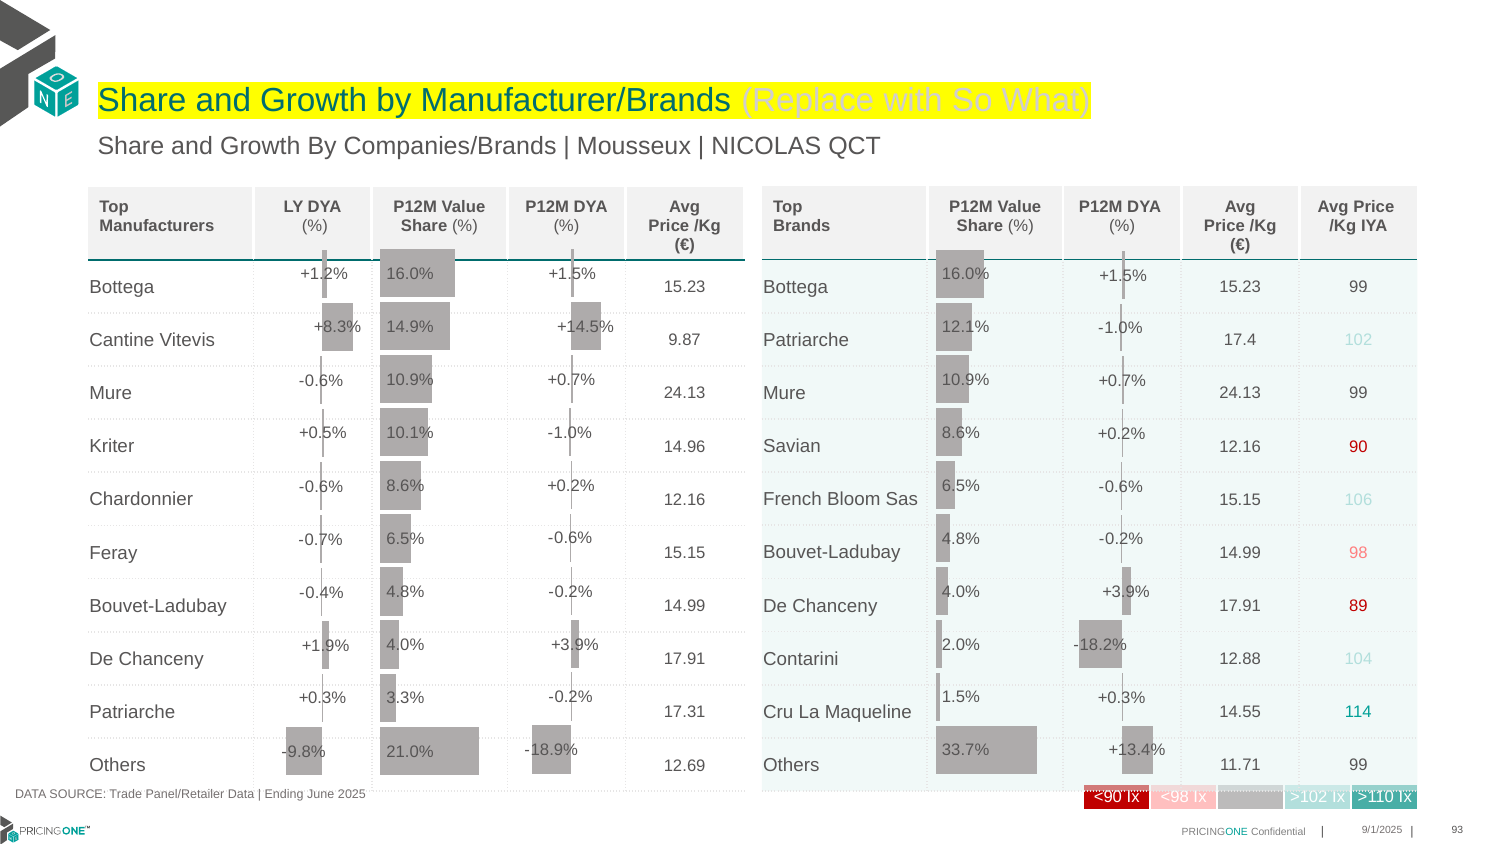

# Share and Growth by Manufacturer/Brands (Replace with So What)

Share and Growth By Companies/Brands | Mousseux | NICOLAS QCT
| Top Brands | P12M Value Share (%) | P12M DYA (%) | Avg Price /Kg (€) | Avg Price /Kg IYA |
| --- | --- | --- | --- | --- |
| Bottega |  |  | 15.23 | 99 |
| Patriarche |  |  | 17.4 | 102 |
| Mure |  |  | 24.13 | 99 |
| Savian |  |  | 12.16 | 90 |
| French Bloom Sas |  |  | 15.15 | 106 |
| Bouvet-Ladubay |  |  | 14.99 | 98 |
| De Chanceny |  |  | 17.91 | 89 |
| Contarini |  |  | 12.88 | 104 |
| Cru La Maqueline |  |  | 14.55 | 114 |
| Others |  |  | 11.71 | 99 |
| Top Manufacturers | LY DYA (%) | P12M Value Share (%) | P12M DYA (%) | Avg Price /Kg (€) |
| --- | --- | --- | --- | --- |
| Bottega |  |  |  | 15.23 |
| Cantine Vitevis |  |  |  | 9.87 |
| Mure |  |  |  | 24.13 |
| Kriter |  |  |  | 14.96 |
| Chardonnier |  |  |  | 12.16 |
| Feray |  |  |  | 15.15 |
| Bouvet-Ladubay |  |  |  | 14.99 |
| De Chanceny |  |  |  | 17.91 |
| Patriarche |  |  |  | 17.31 |
| Others |  |  |  | 12.69 |

### Chart

| Category | Share DYA P12M |
|---|---|
|  | 0.015144655962087361 |

### Chart

| Category | Value Share P12M |
|---|---|
|  | 0.15985910852342416 |

### Chart

| Category | Share DYA LY |
|---|---|
|  | 0.011794948159837337 |

### Chart

| Category | Value Share |
|---|---|
|  | 0.15985910852342416 |

### Chart

| Category | Share DYA |
|---|---|
|  | 0.015144655962087361 |
DATA SOURCE: Trade Panel/Retailer Data | Ending June 2025
| <90 Ix | <98 Ix |  | >102 Ix | >110 Ix |
| --- | --- | --- | --- | --- |

9/1/2025
93